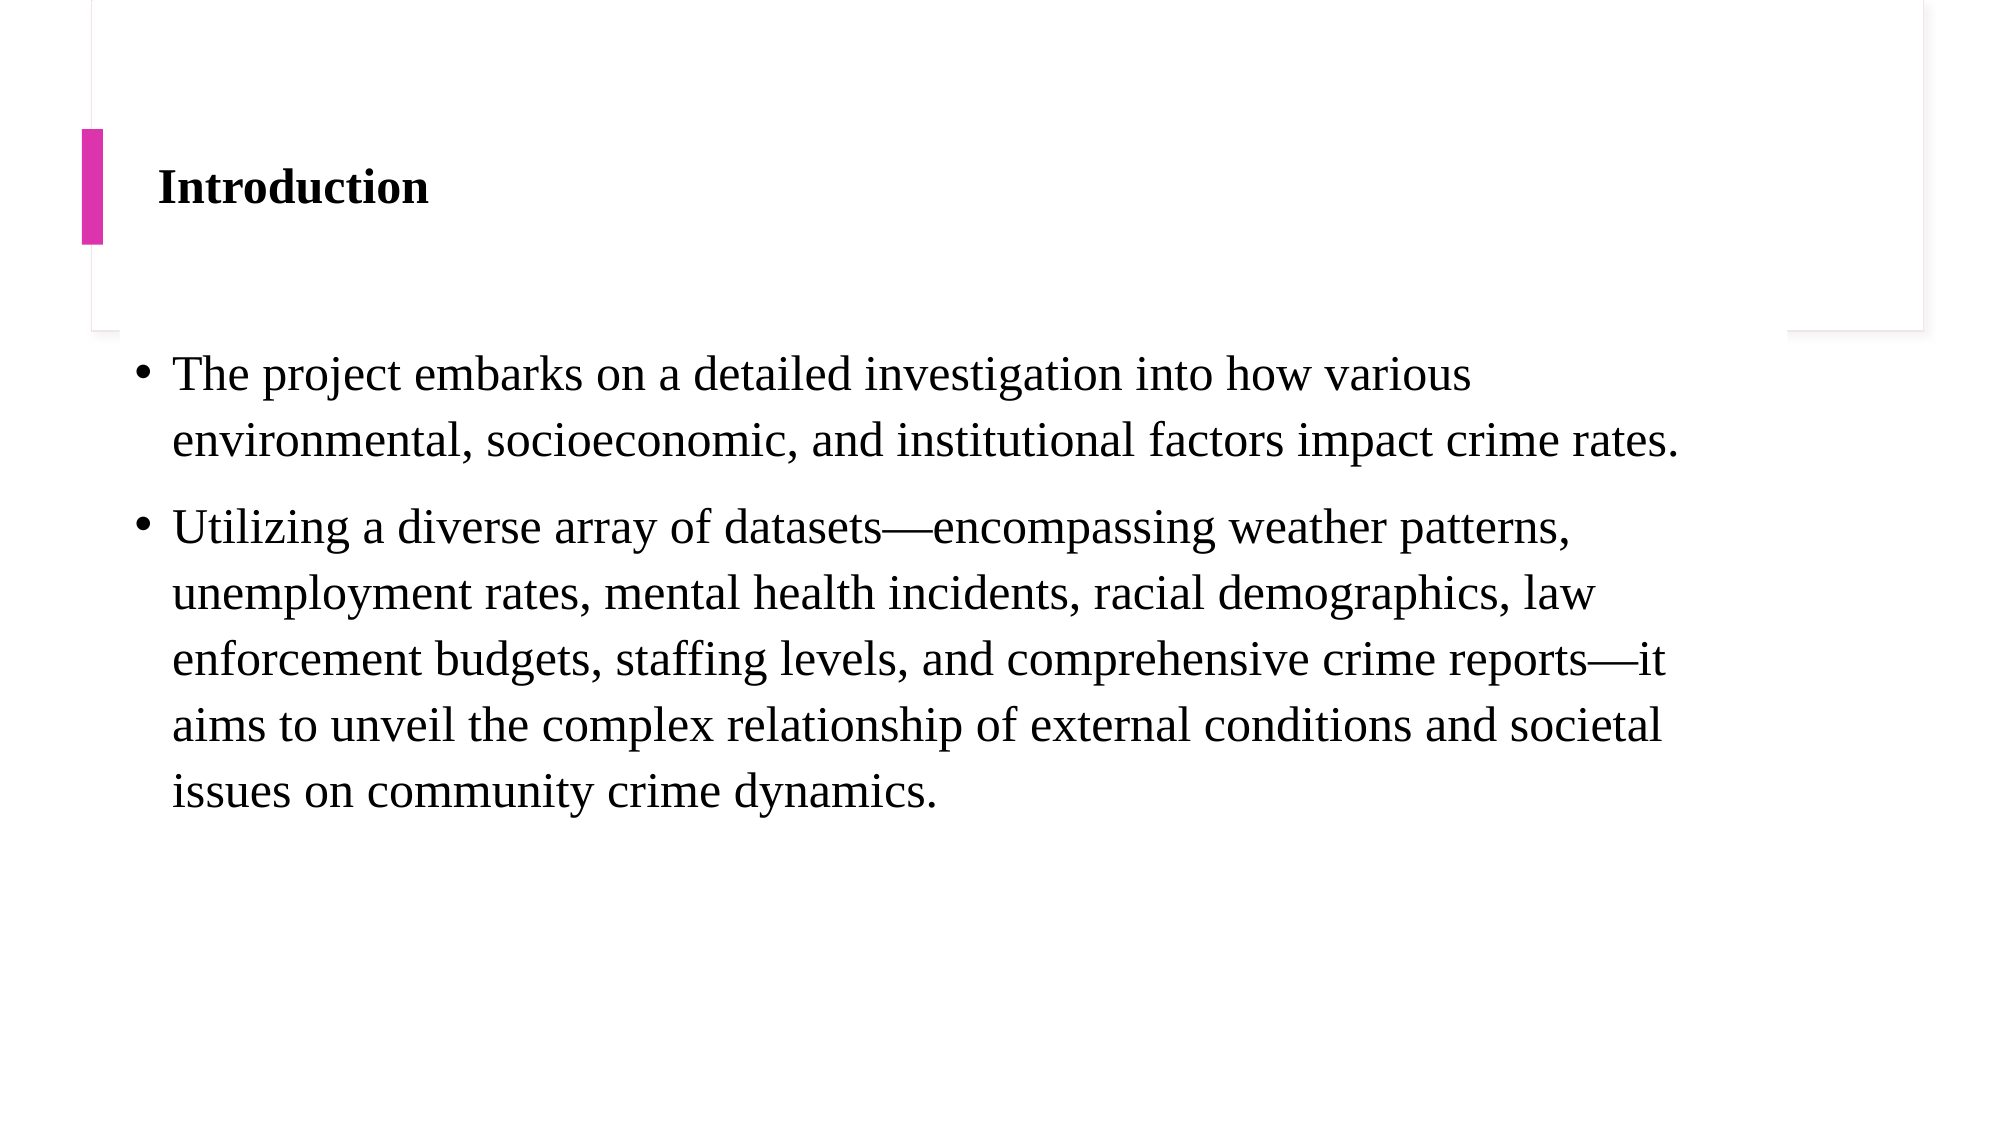

# Introduction
The project embarks on a detailed investigation into how various environmental, socioeconomic, and institutional factors impact crime rates.
Utilizing a diverse array of datasets—encompassing weather patterns, unemployment rates, mental health incidents, racial demographics, law enforcement budgets, staffing levels, and comprehensive crime reports—it aims to unveil the complex relationship of external conditions and societal issues on community crime dynamics.